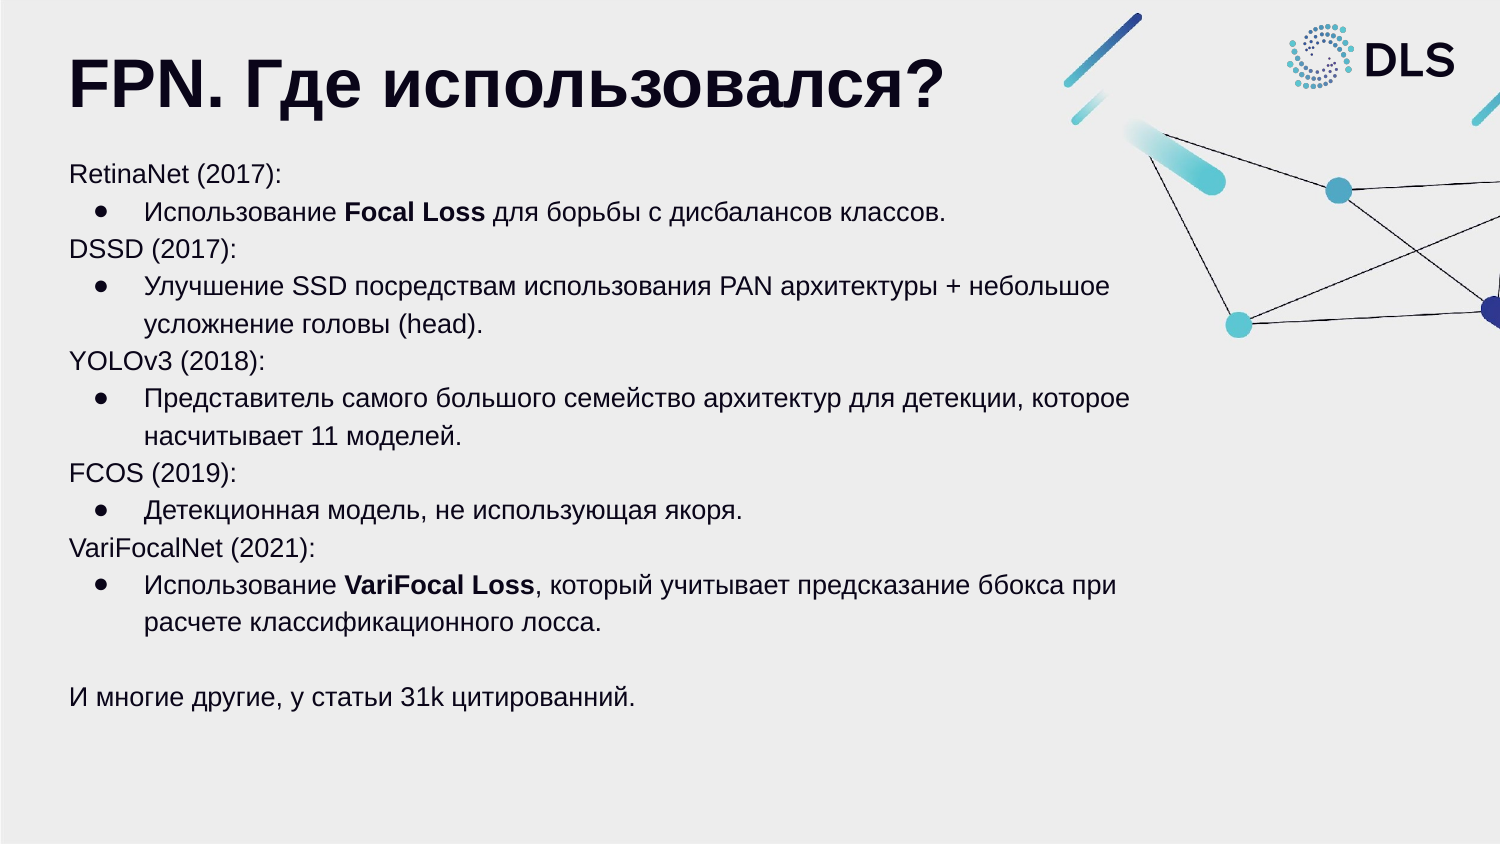

# FPN. Где использовался?
RetinaNet (2017):
Использование Focal Loss для борьбы с дисбалансов классов.
DSSD (2017):
Улучшение SSD посредствам использования PAN архитектуры + небольшое усложнение головы (head).
YOLOv3 (2018):
Представитель самого большого семейство архитектур для детекции, которое насчитывает 11 моделей.
FCOS (2019):
Детекционная модель, не использующая якоря.
VariFocalNet (2021):
Использование VariFocal Loss, который учитывает предсказание ббокса при расчете классификационного лосса.

И многие другие, у статьи 31k цитированний.